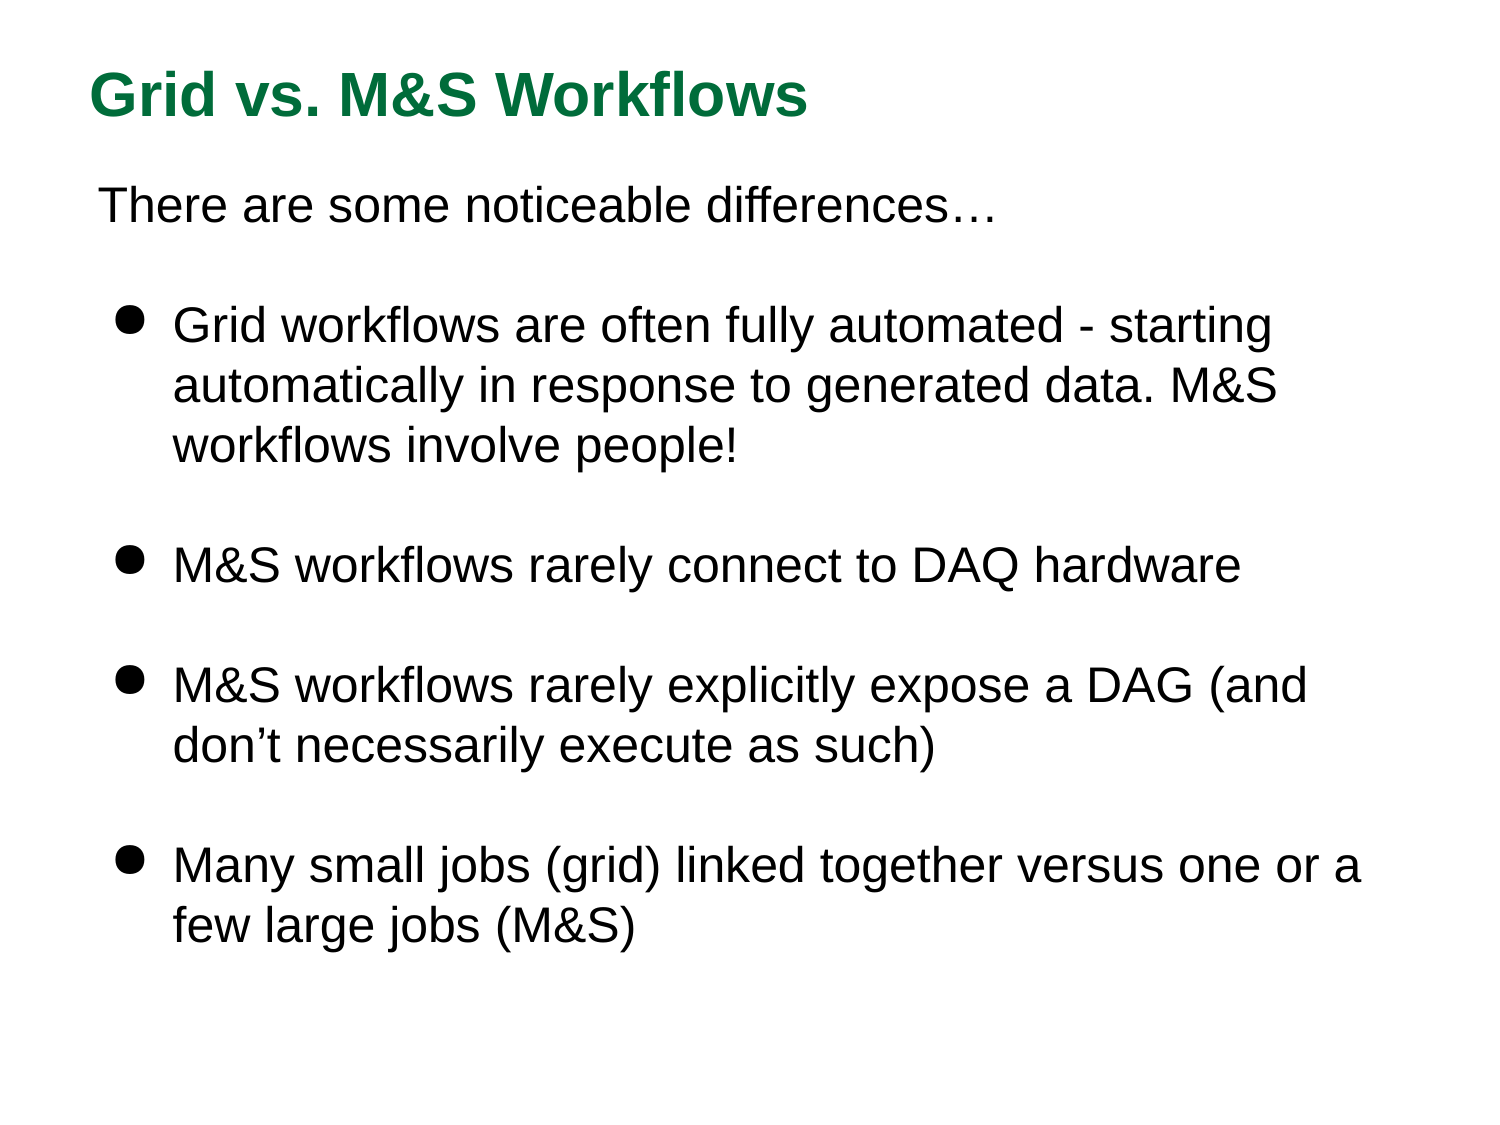

Grid vs. M&S Workflows
There are some noticeable differences…

Grid workflows are often fully automated - starting automatically in response to generated data. M&S workflows involve people!

M&S workflows rarely connect to DAQ hardware

M&S workflows rarely explicitly expose a DAG (and don’t necessarily execute as such)

Many small jobs (grid) linked together versus one or a few large jobs (M&S)